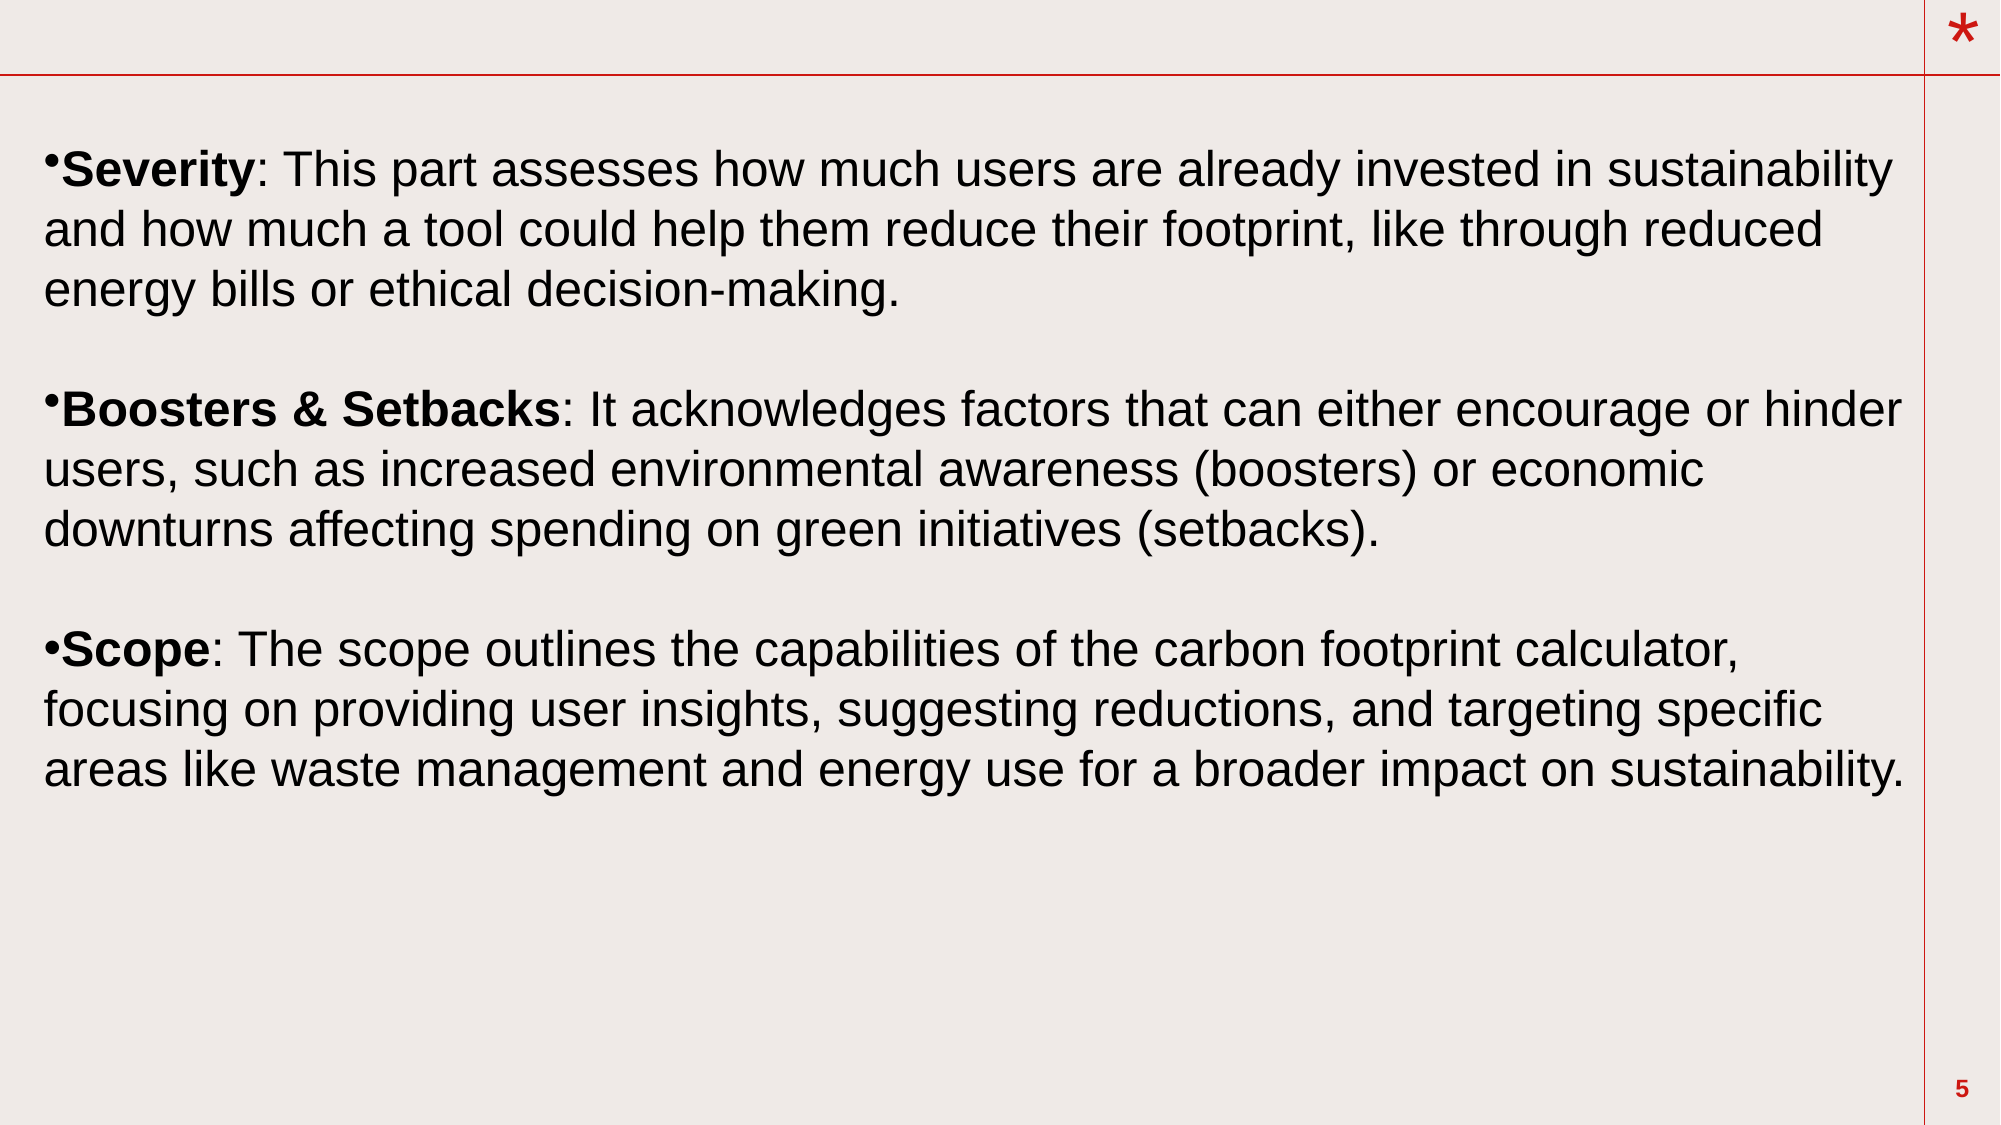

Severity: This part assesses how much users are already invested in sustainability and how much a tool could help them reduce their footprint, like through reduced energy bills or ethical decision-making.

Boosters & Setbacks: It acknowledges factors that can either encourage or hinder users, such as increased environmental awareness (boosters) or economic downturns affecting spending on green initiatives (setbacks).

Scope: The scope outlines the capabilities of the carbon footprint calculator, focusing on providing user insights, suggesting reductions, and targeting specific areas like waste management and energy use for a broader impact on sustainability.
5